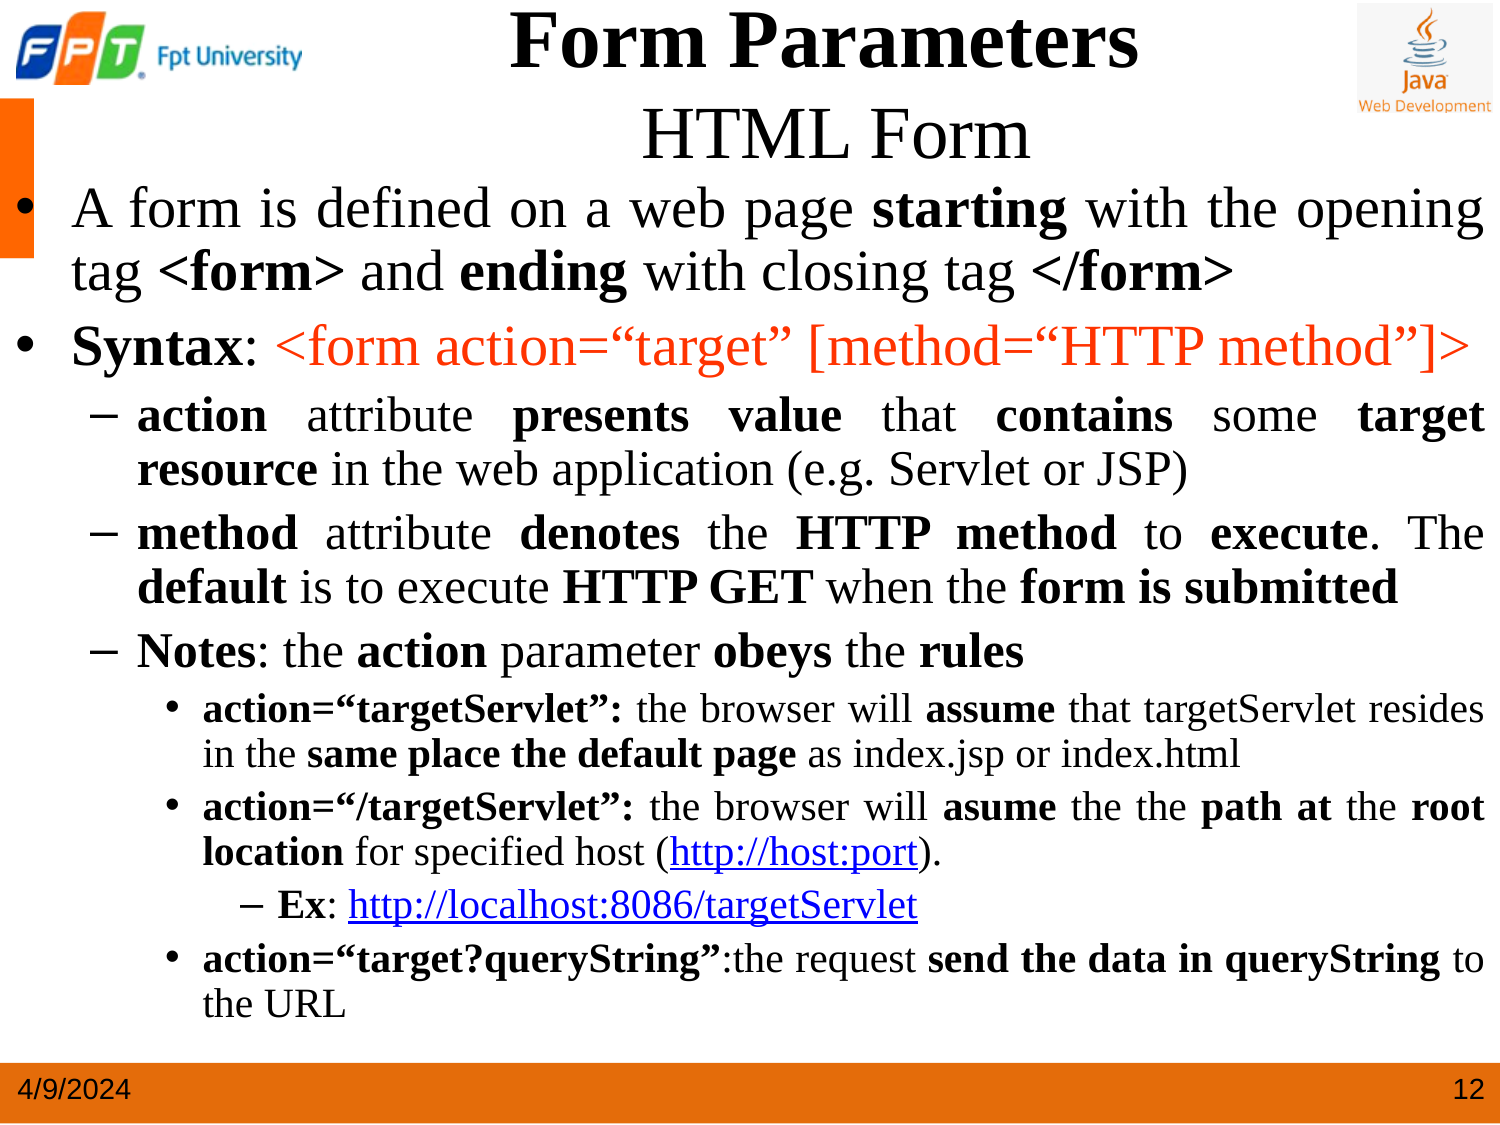

Form Parameters
 HTML Form
A form is defined on a web page starting with the opening tag <form> and ending with closing tag </form>
Syntax: <form action=“target” [method=“HTTP method”]>
action attribute presents value that contains some target resource in the web application (e.g. Servlet or JSP)
method attribute denotes the HTTP method to execute. The default is to execute HTTP GET when the form is submitted
Notes: the action parameter obeys the rules
action=“targetServlet”: the browser will assume that targetServlet resides in the same place the default page as index.jsp or index.html
action=“/targetServlet”: the browser will asume the the path at the root location for specified host (http://host:port).
Ex: http://localhost:8086/targetServlet
action=“target?queryString”:the request send the data in queryString to the URL
4/9/2024
12